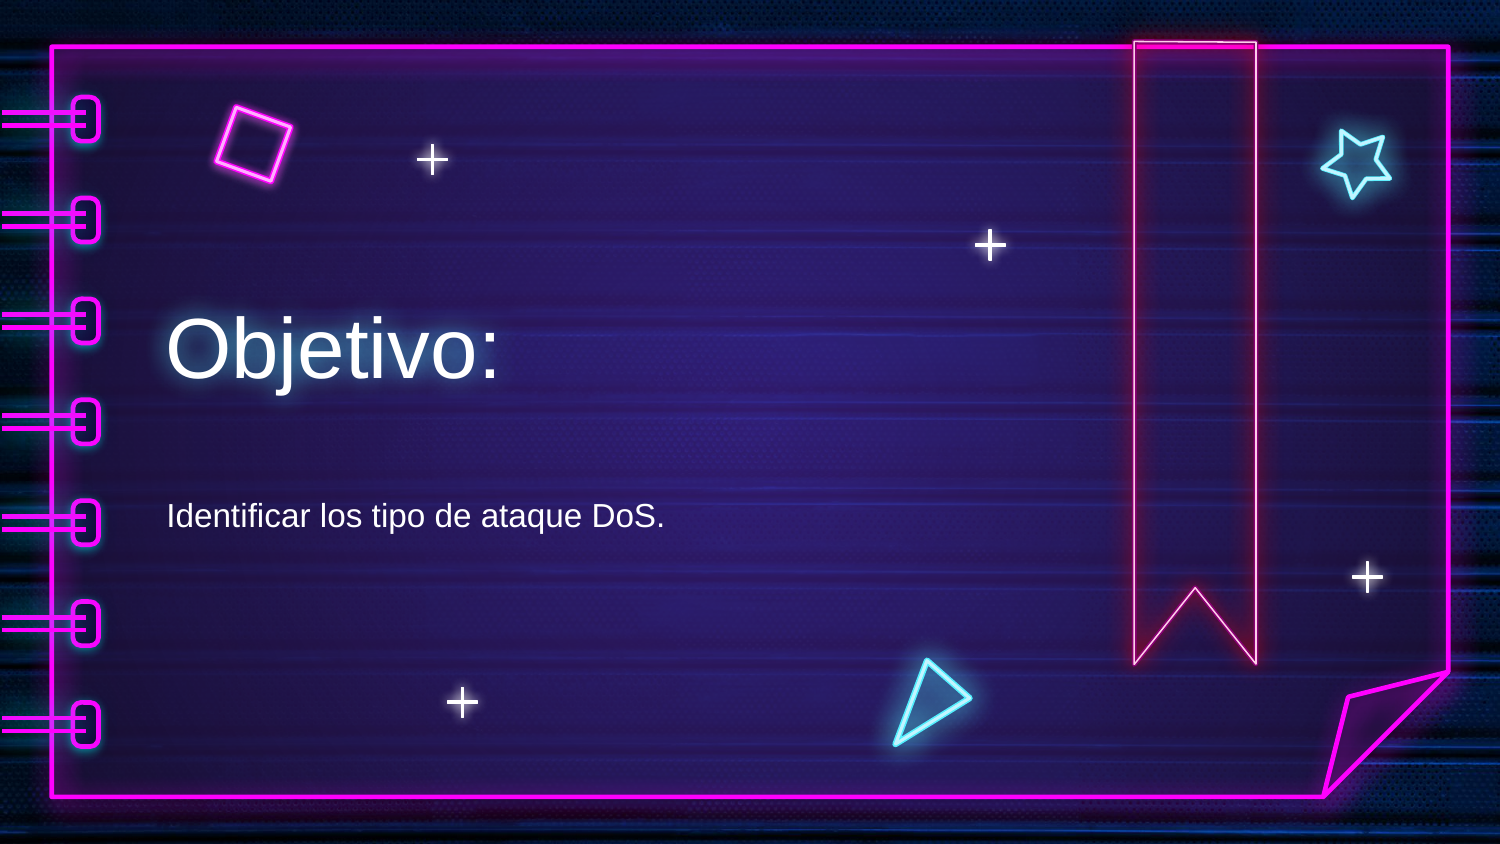

# Objetivo:
Identificar los tipo de ataque DoS.